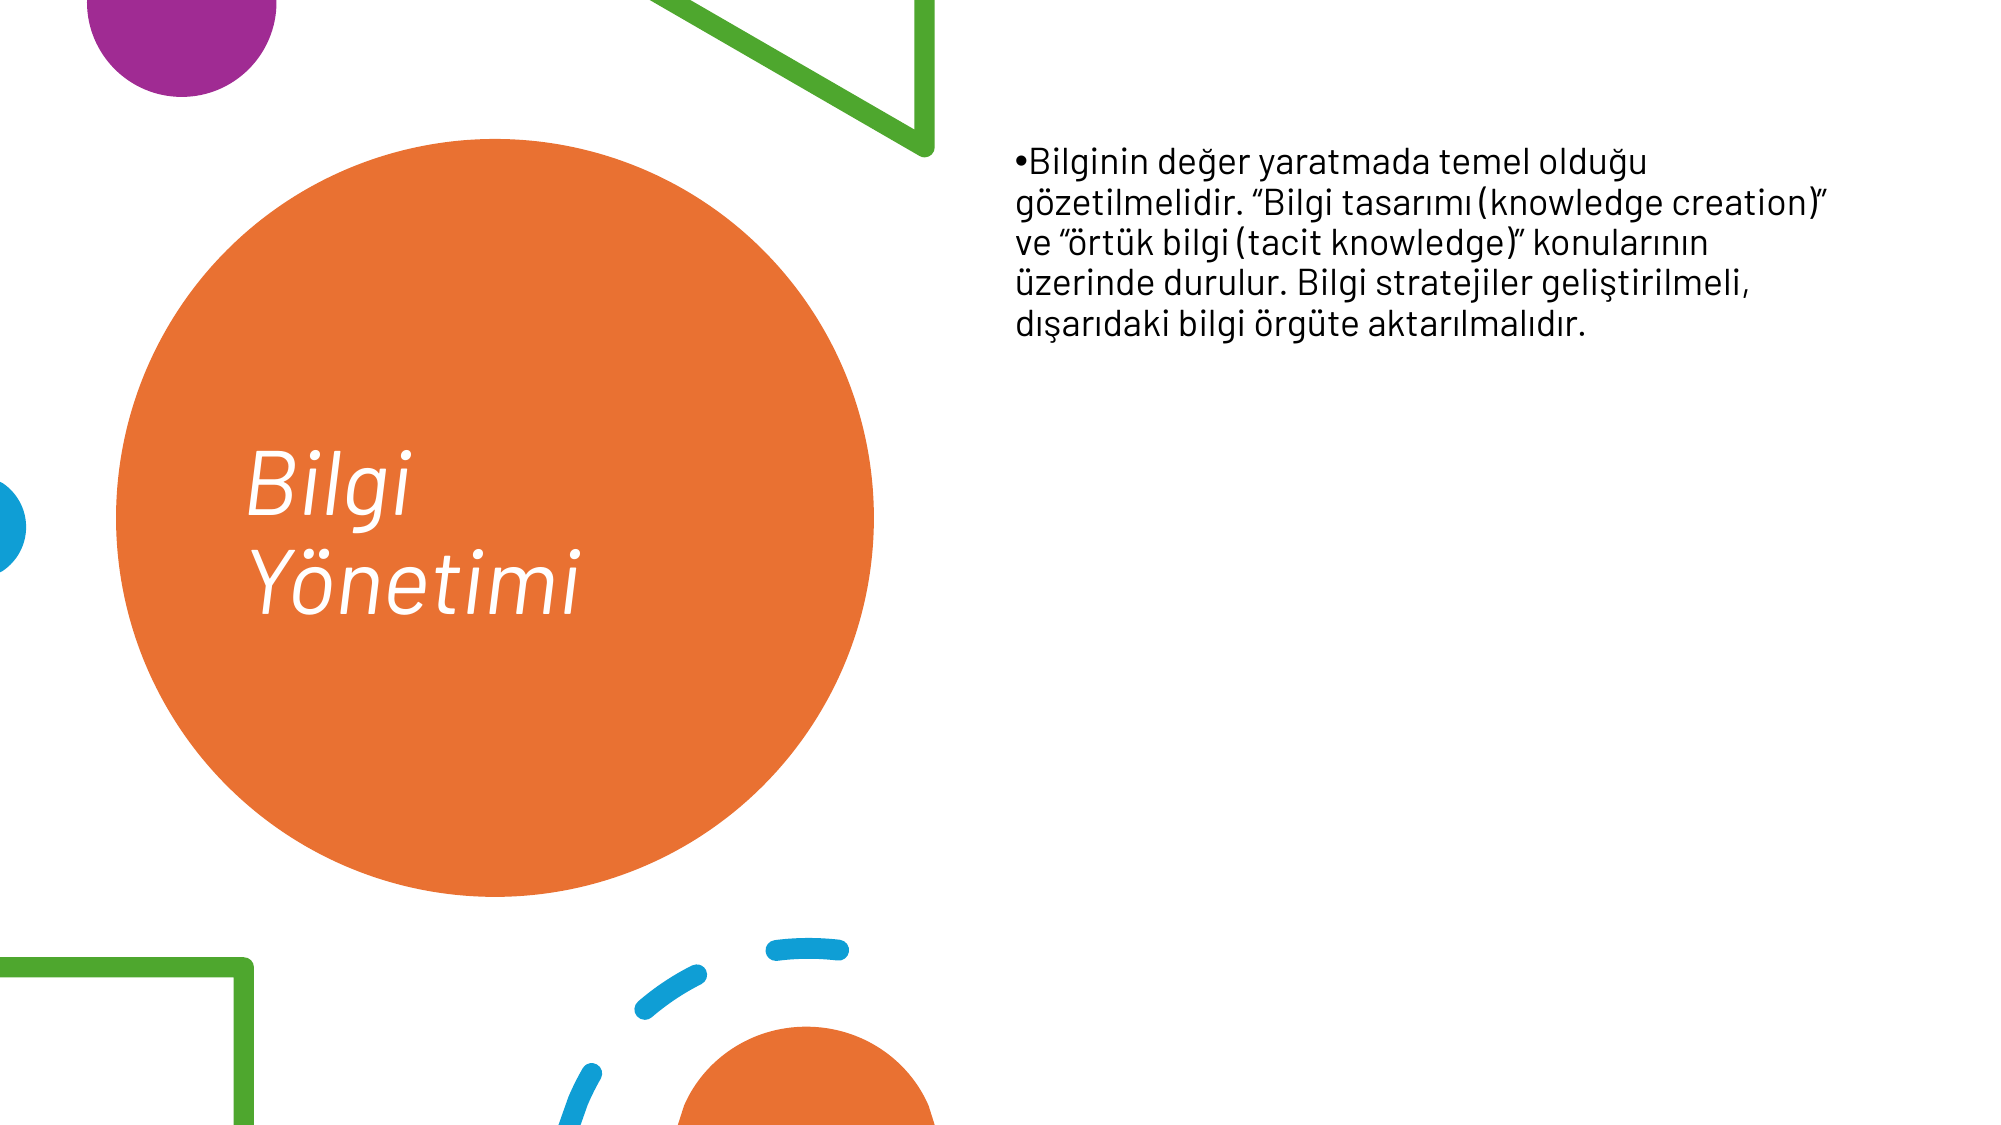

Bilginin değer yaratmada temel olduğu gözetilmelidir. “Bilgi tasarımı (knowledge creation)” ve “örtük bilgi (tacit knowledge)” konularının üzerinde durulur. Bilgi stratejiler geliştirilmeli, dışarıdaki bilgi örgüte aktarılmalıdır.

Bilgi Yönetimi